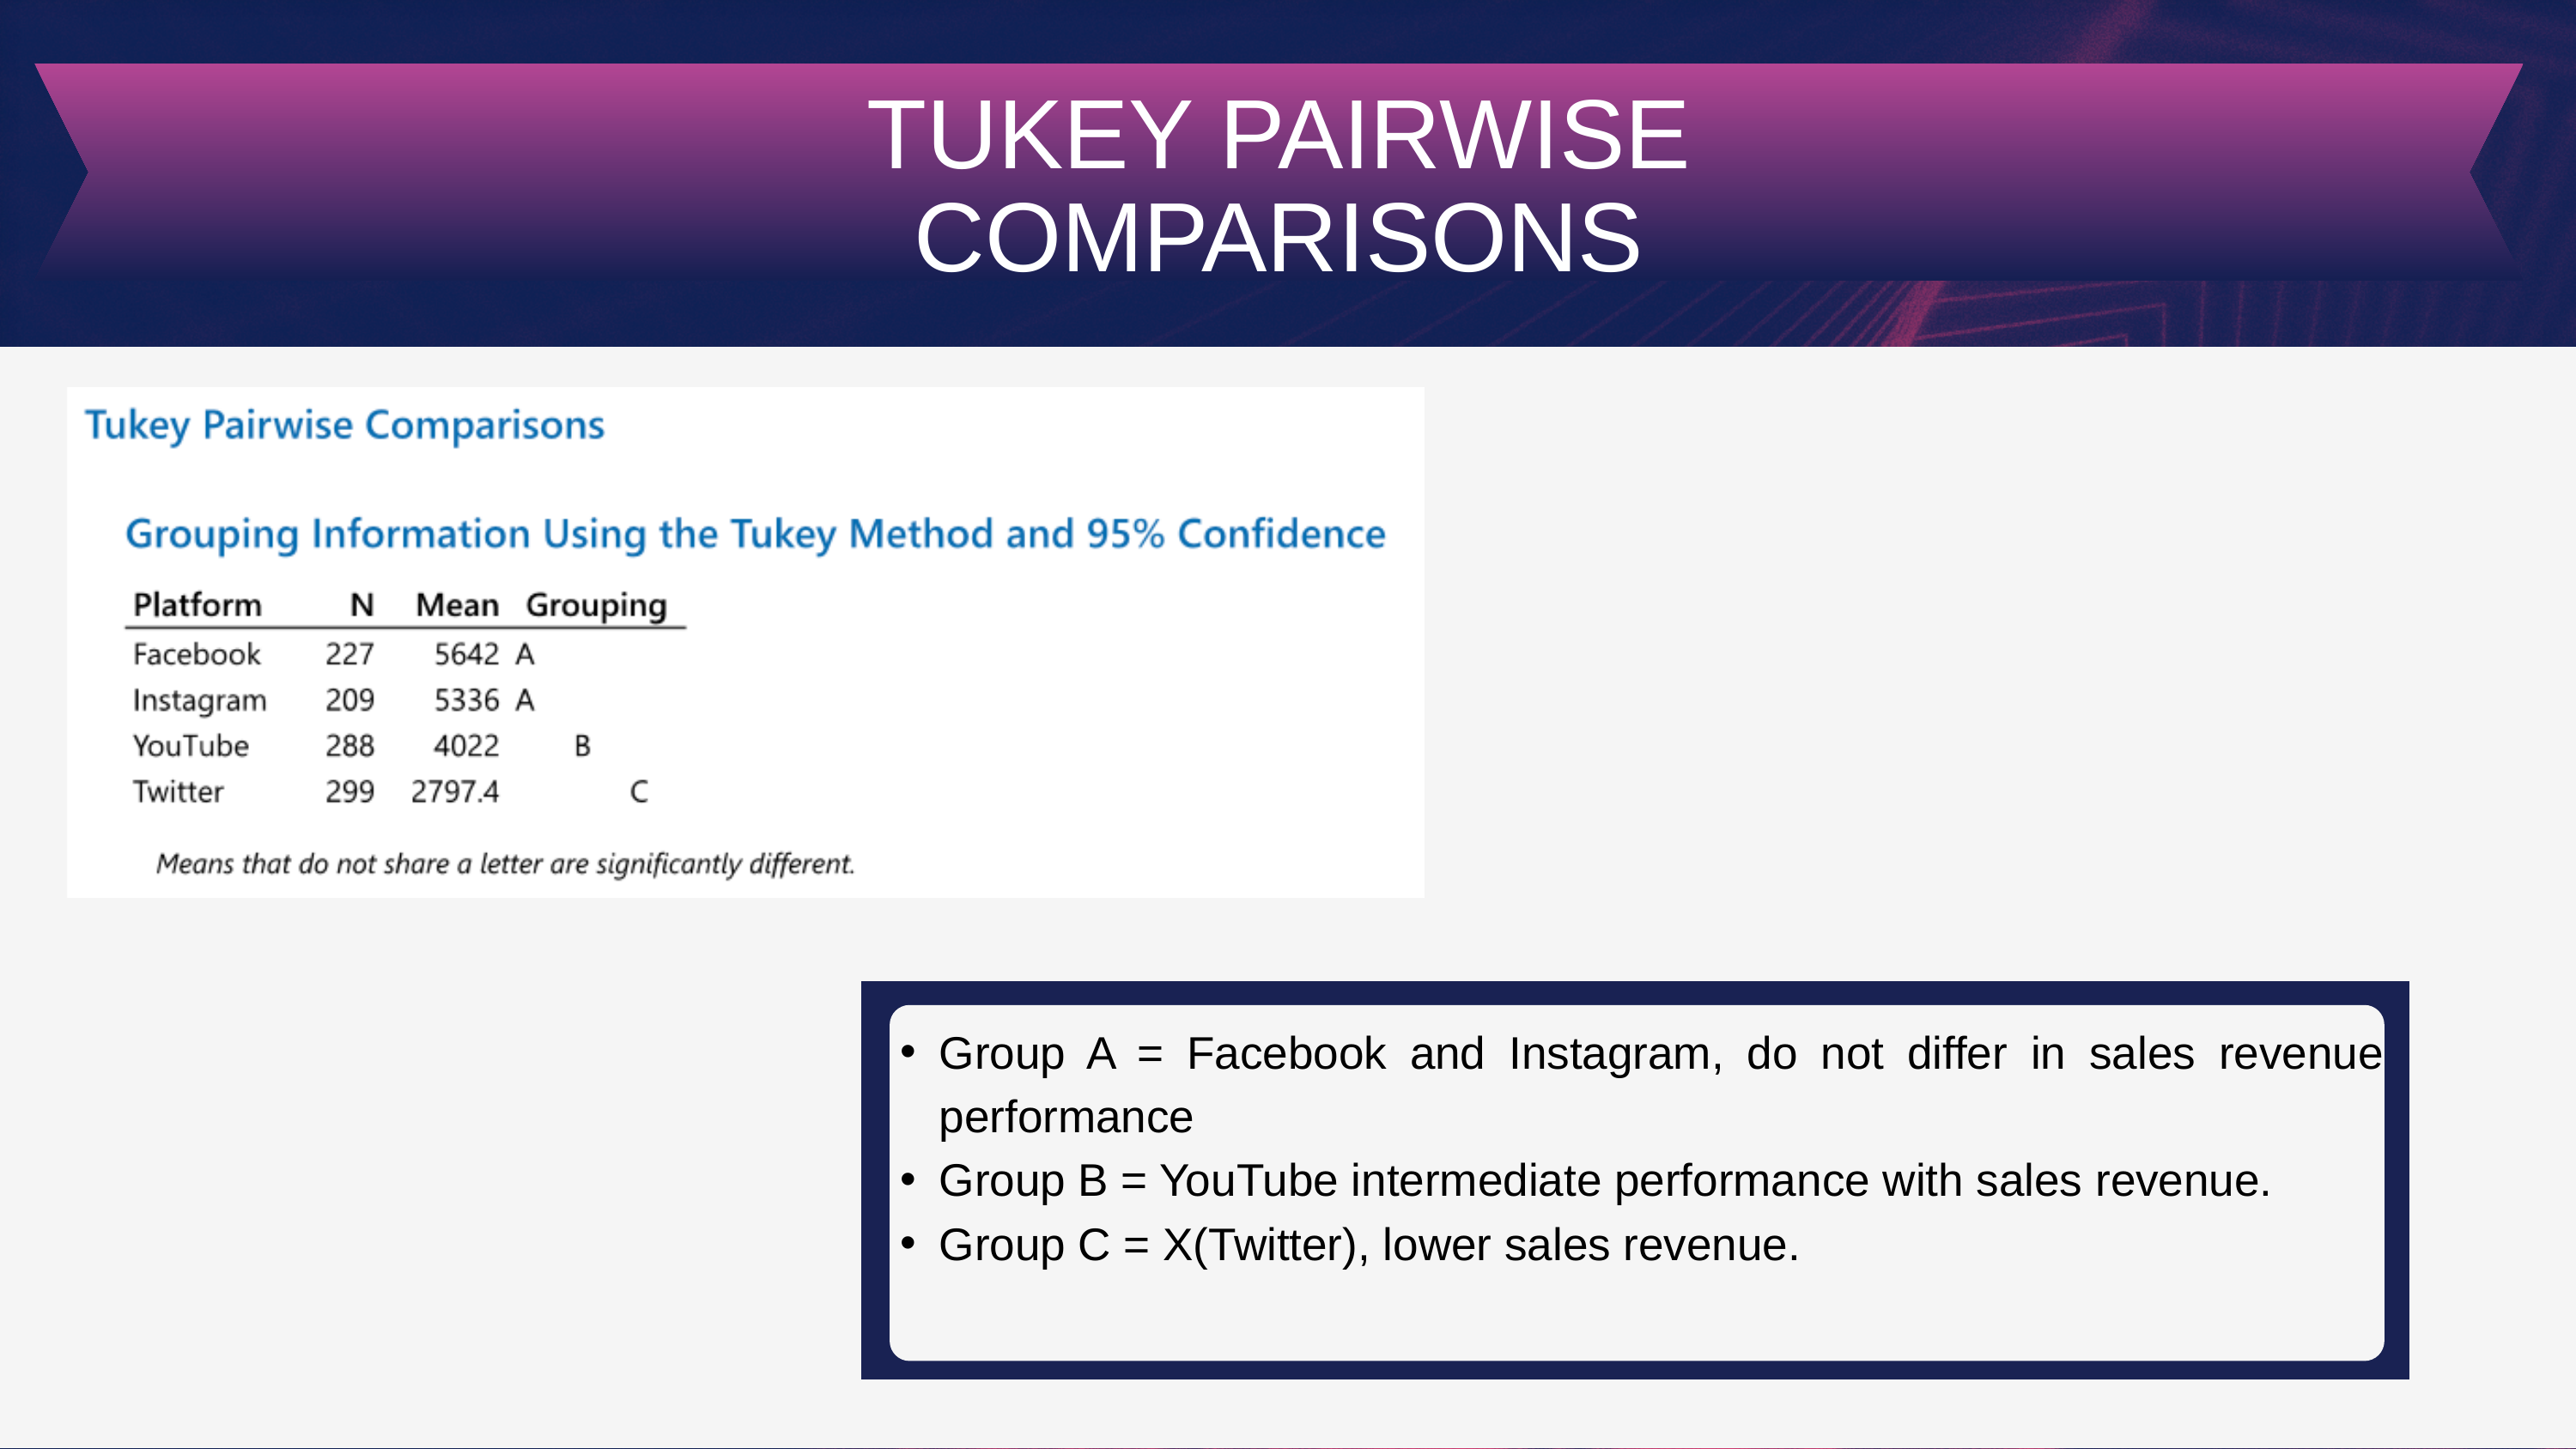

TUKEY PAIRWISE COMPARISONS

Group A = Facebook and Instagram, do not differ in sales revenue performance
Group B = YouTube intermediate performance with sales revenue.
Group C = X(Twitter), lower sales revenue.